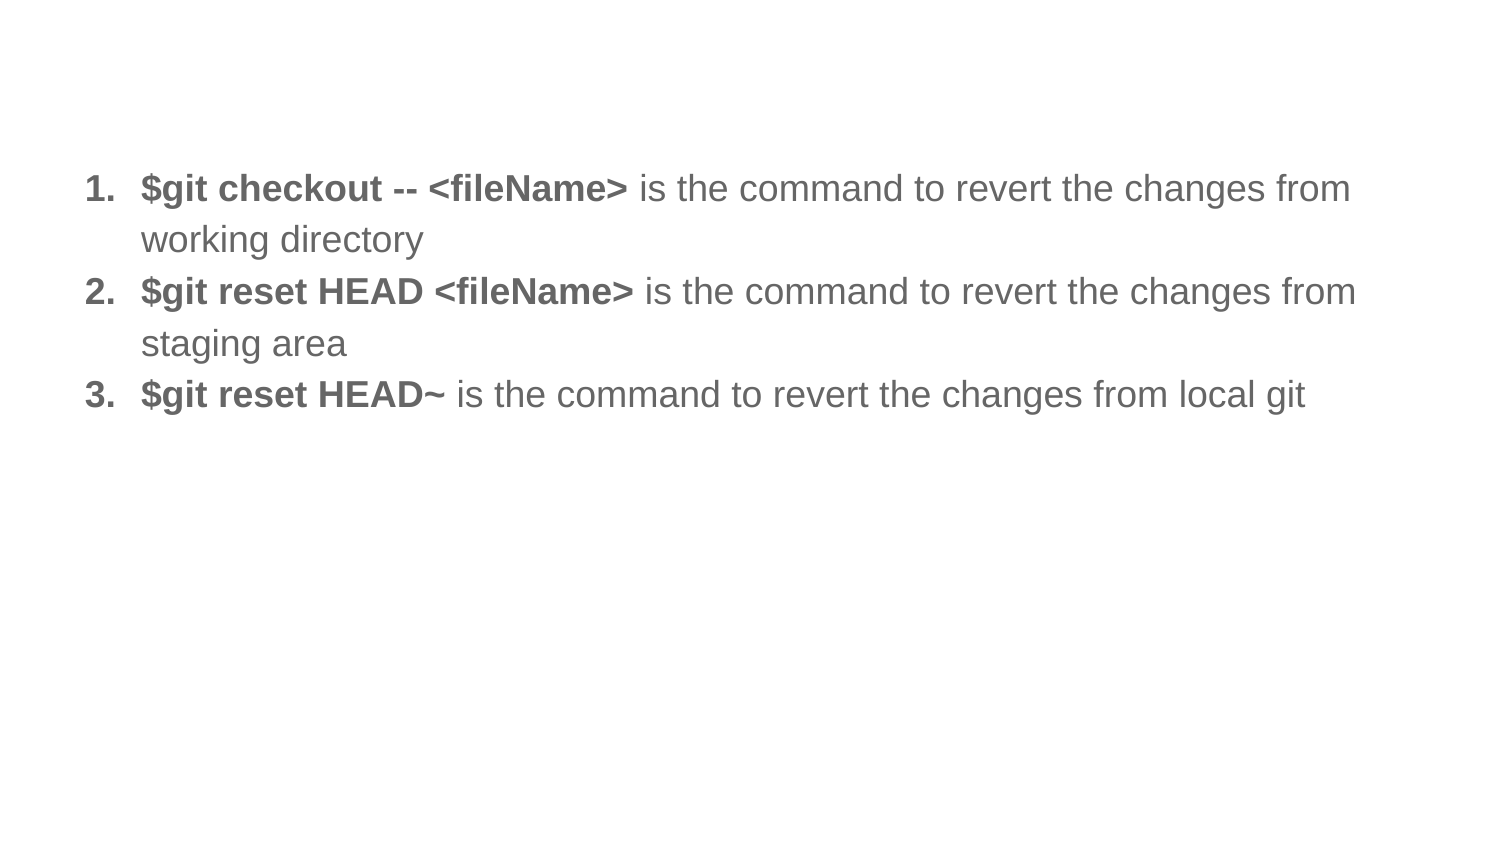

$git checkout -- <fileName> is the command to revert the changes from working directory
$git reset HEAD <fileName> is the command to revert the changes from staging area
$git reset HEAD~ is the command to revert the changes from local git